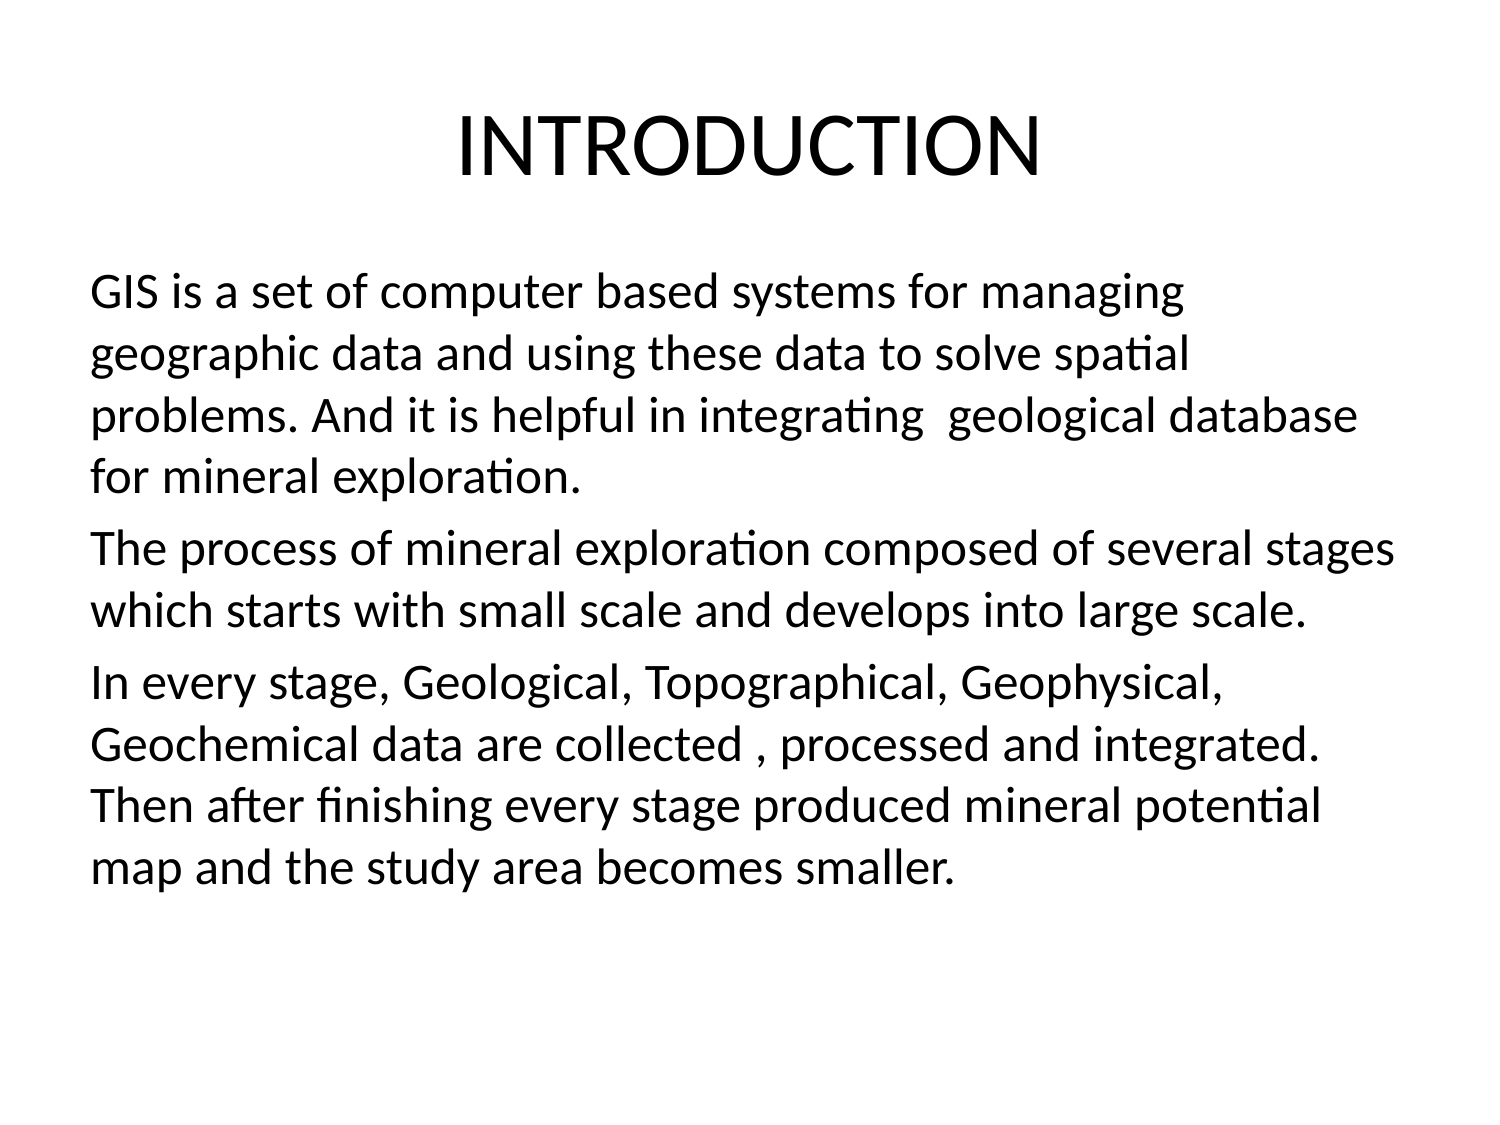

# INTRODUCTION
GIS is a set of computer based systems for managing geographic data and using these data to solve spatial problems. And it is helpful in integrating  geological database for mineral exploration.
The process of mineral exploration composed of several stages which starts with small scale and develops into large scale.
In every stage, Geological, Topographical, Geophysical, Geochemical data are collected , processed and integrated. Then after finishing every stage produced mineral potential map and the study area becomes smaller.